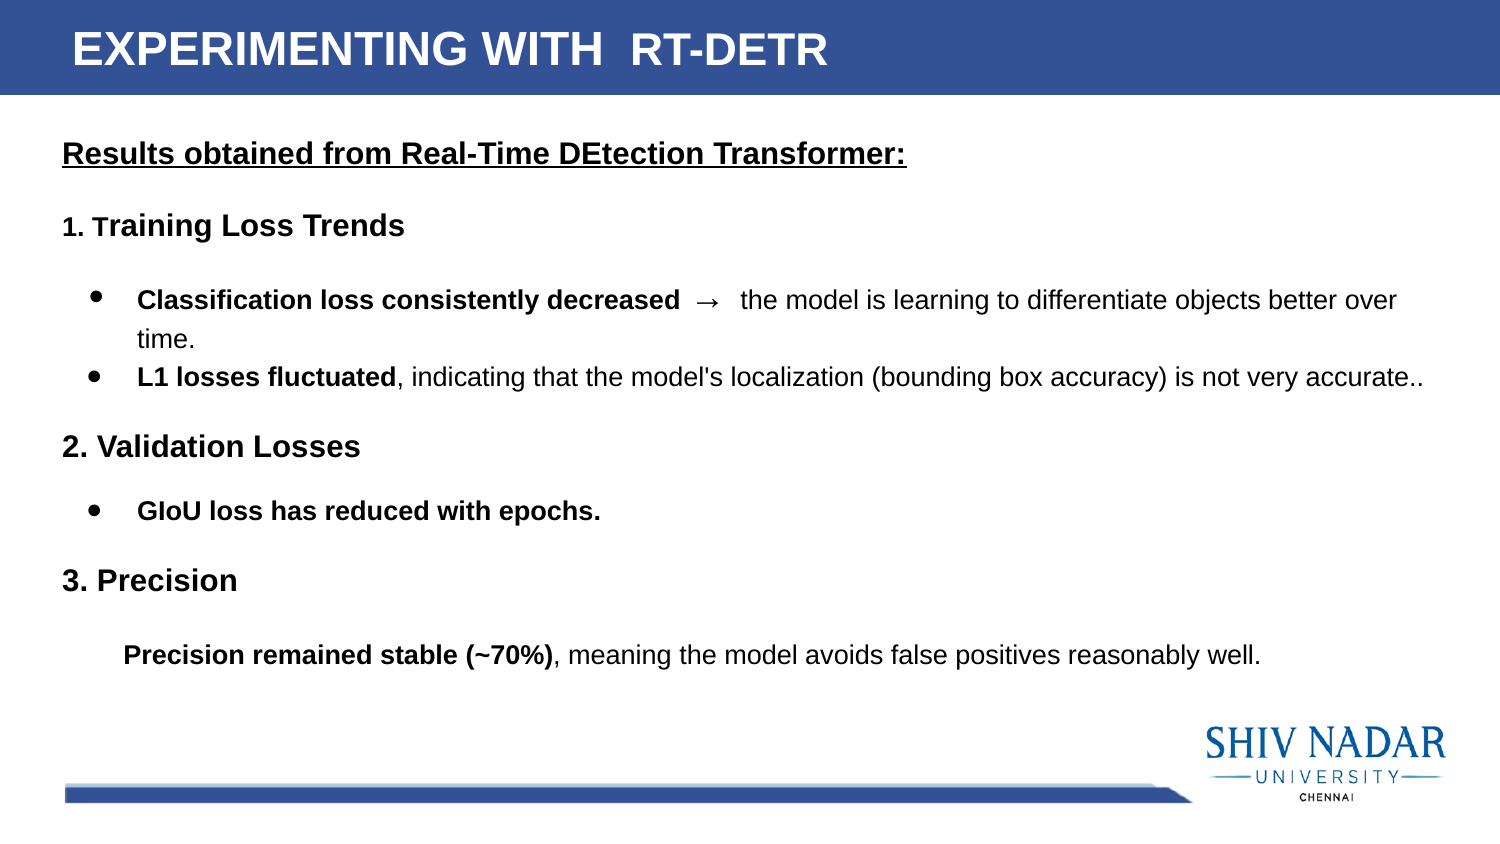

EXPERIMENTING WITH  RT-DETR

Results obtained from Real-Time DEtection Transformer:
1. Training Loss Trends
Classification loss consistently decreased →  the model is learning to differentiate objects better over time.
L1 losses fluctuated, indicating that the model's localization (bounding box accuracy) is not very accurate..
2. Validation Losses
GIoU loss has reduced with epochs.
3. Precision
       Precision remained stable (~70%), meaning the model avoids false positives reasonably well.